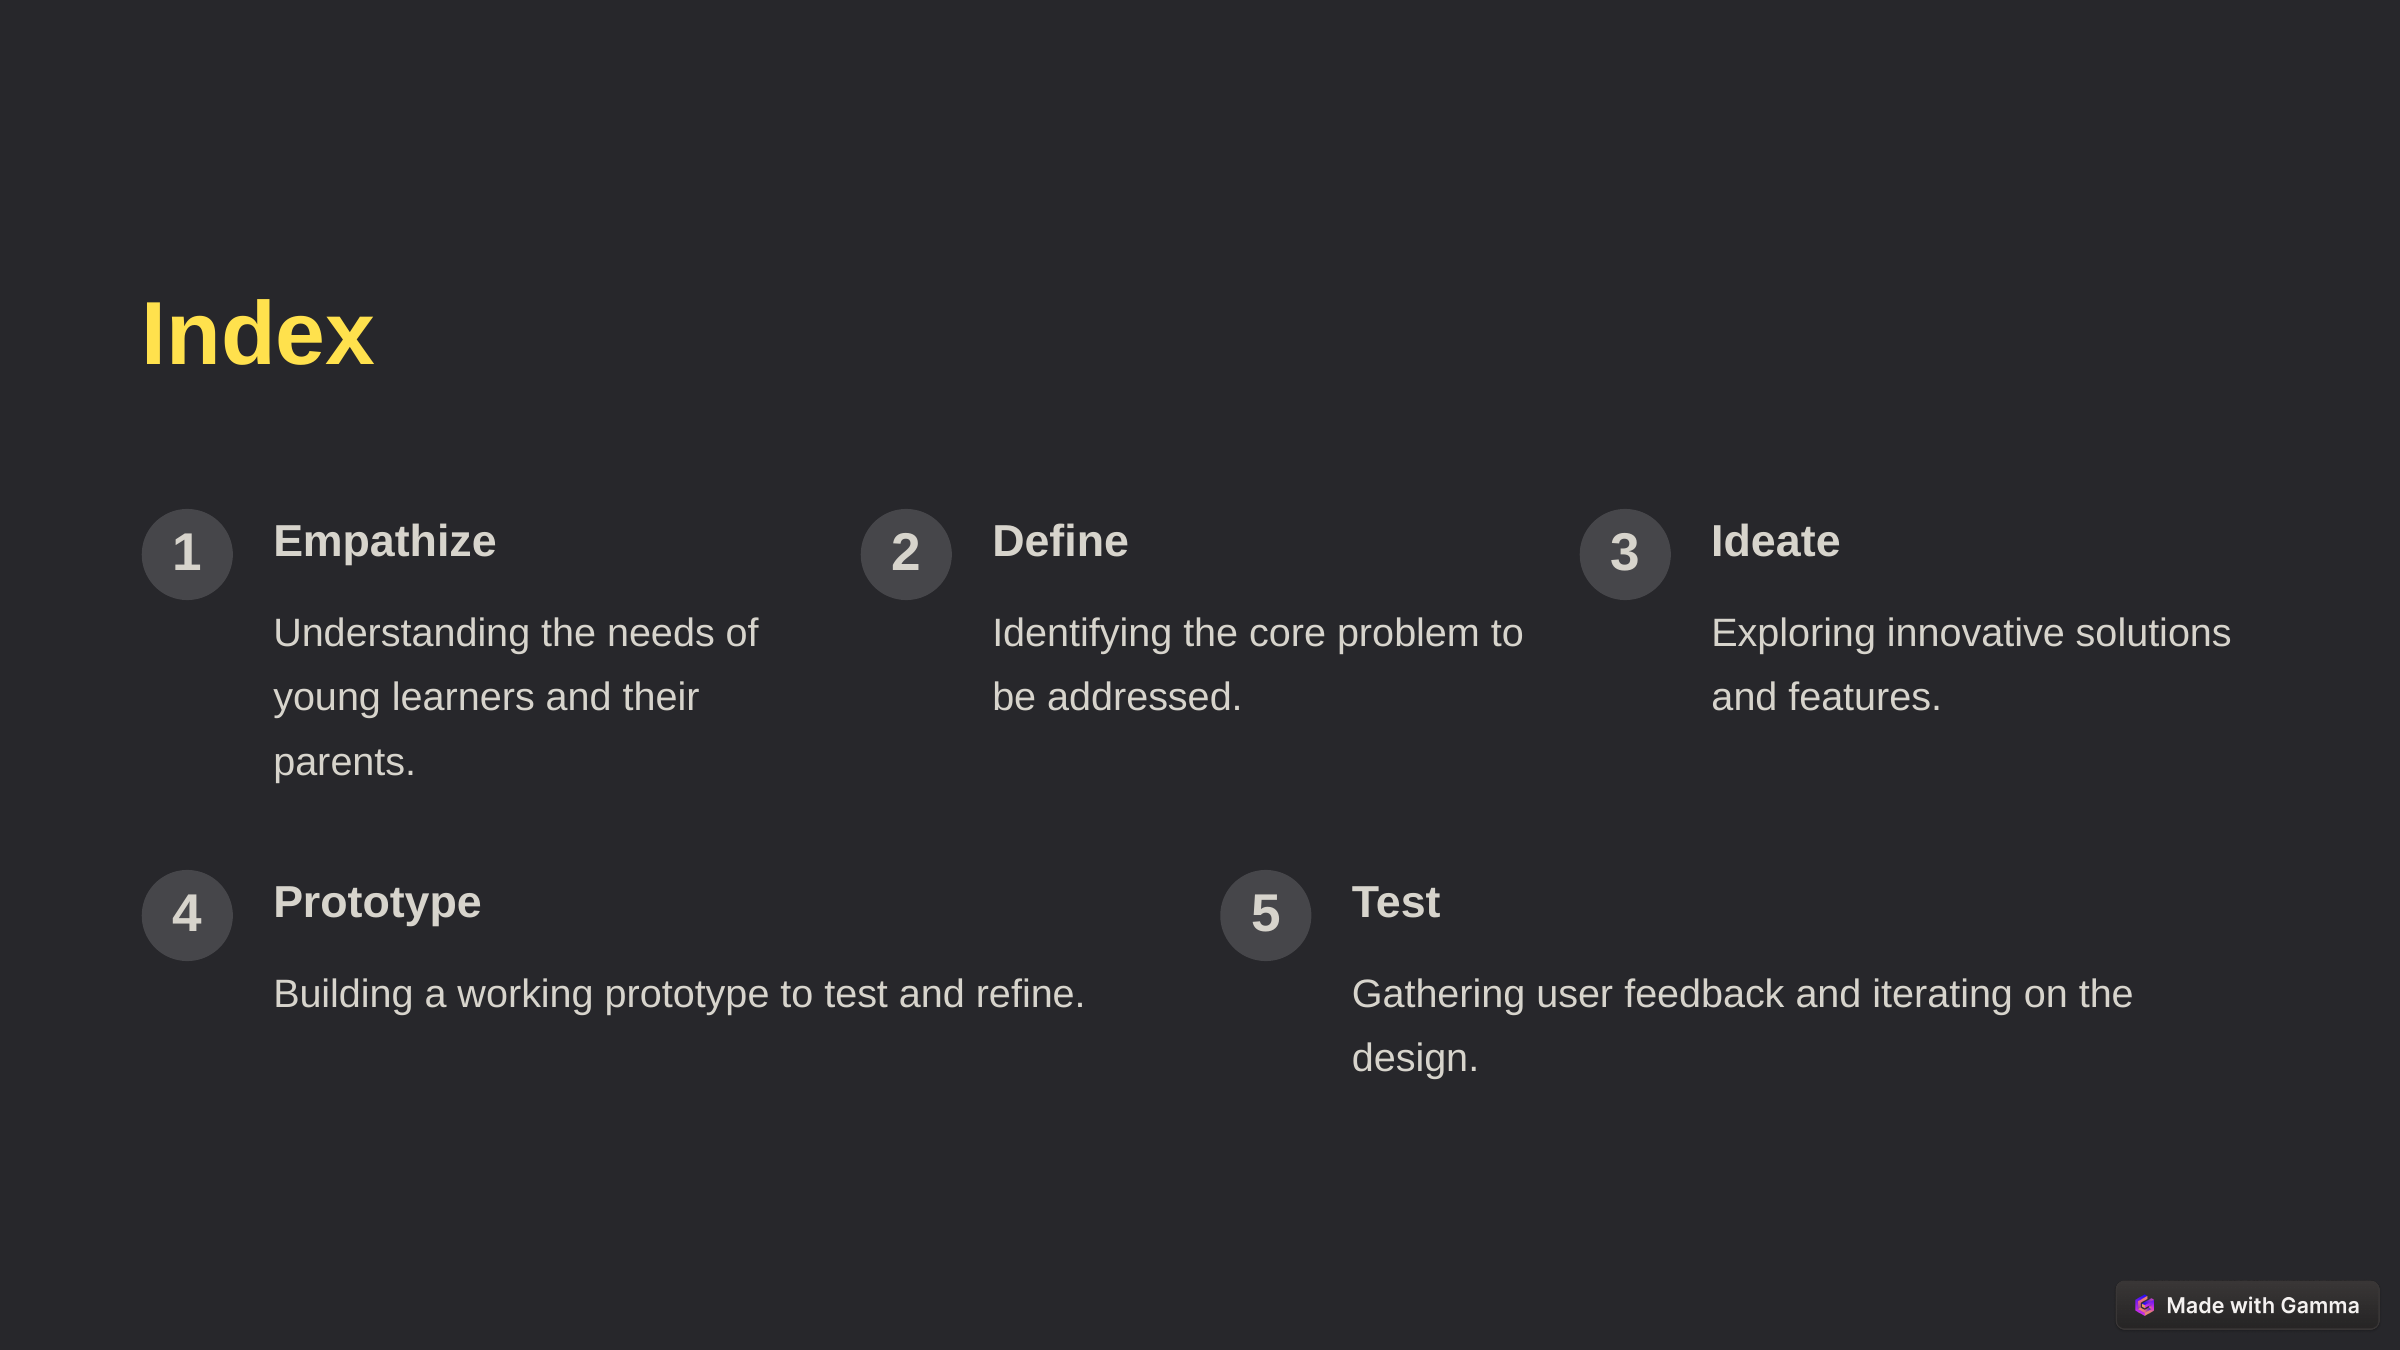

Index

Empathize

Define

Ideate
1
2
3
Understanding the needs of young learners and their parents.
Identifying the core problem to be addressed.
Exploring innovative solutions and features.

Prototype

Test
4
5
Building a working prototype to test and refine.
Gathering user feedback and iterating on the design.